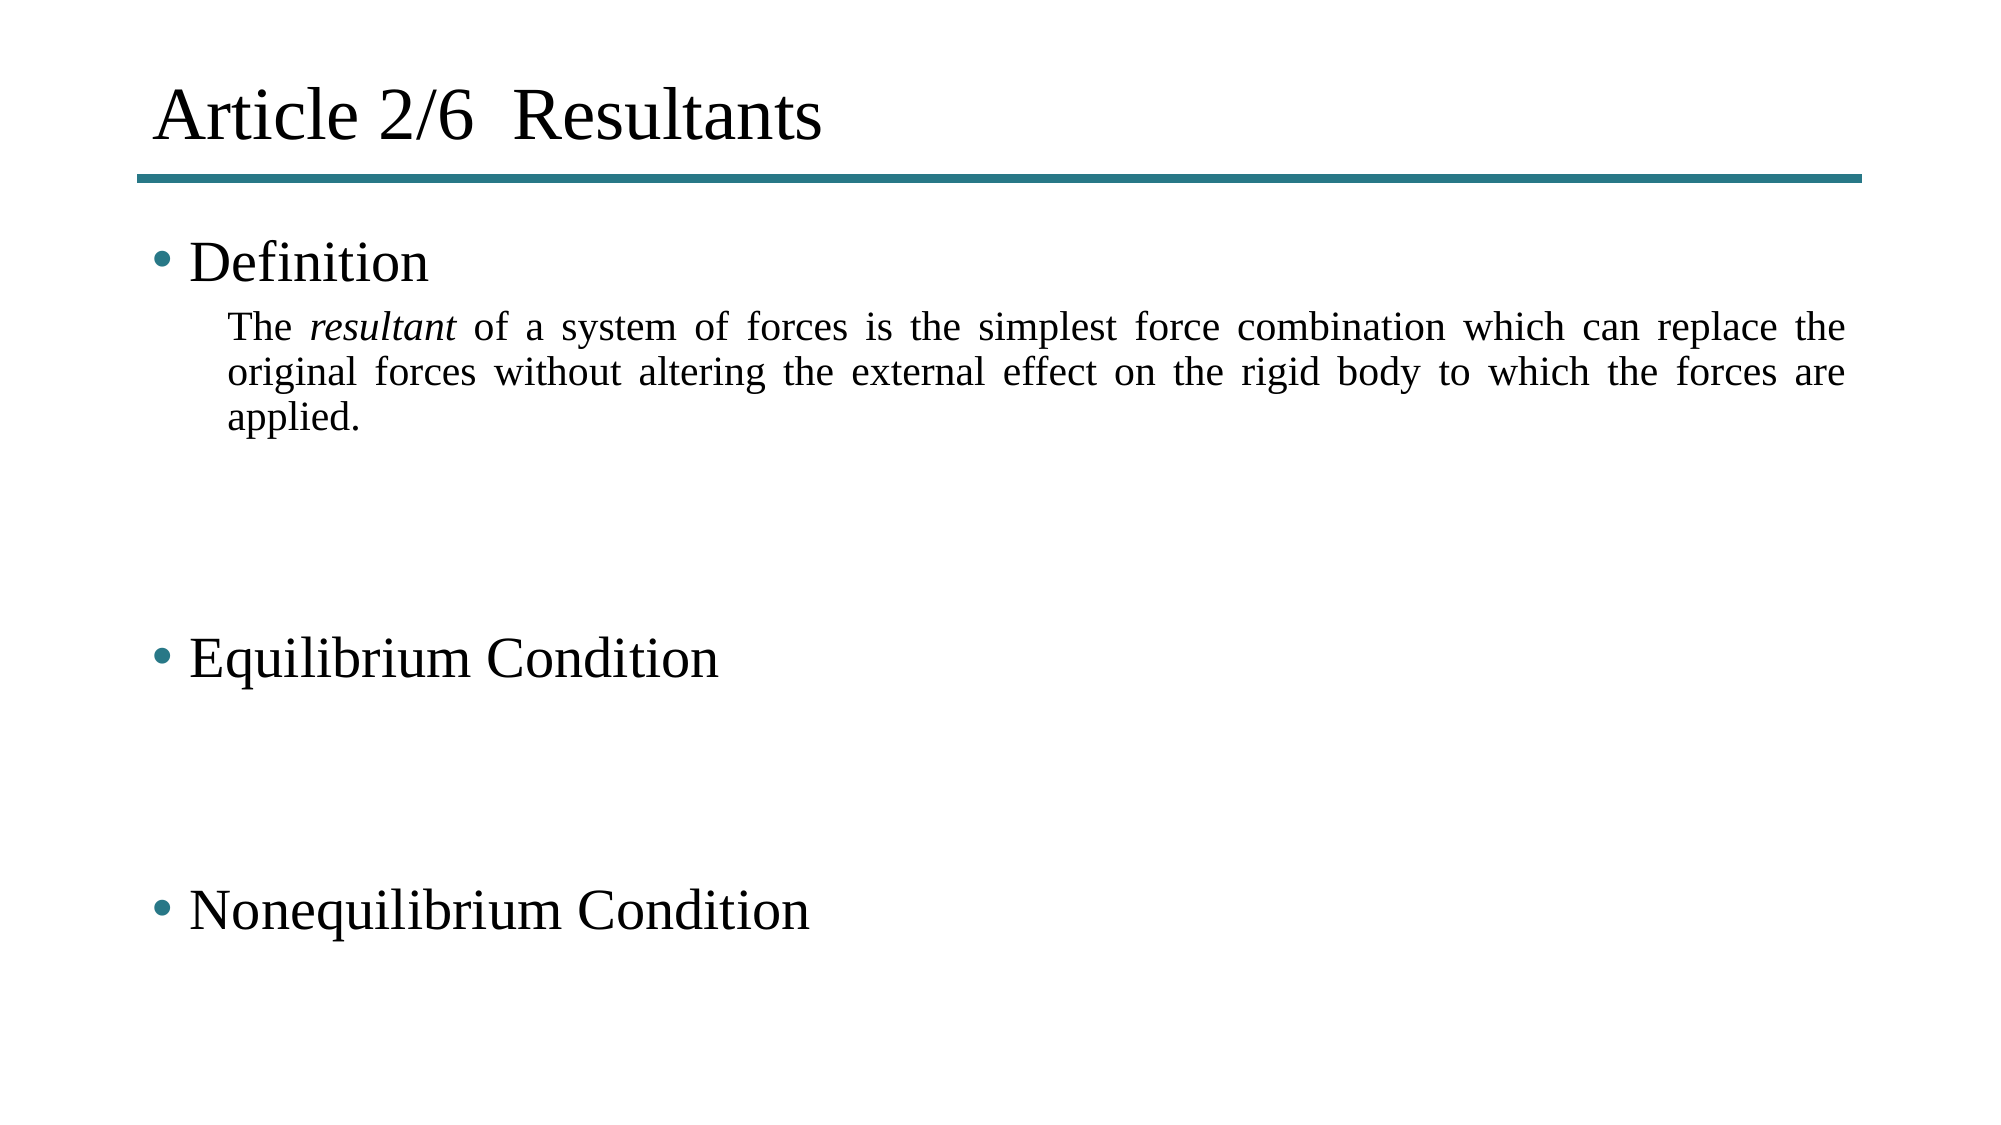

# Article 2/6  Resultants
Definition
The resultant of a system of forces is the simplest force combination which can replace the original forces without altering the external effect on the rigid body to which the forces are applied.

Equilibrium Condition

Nonequilibrium Condition